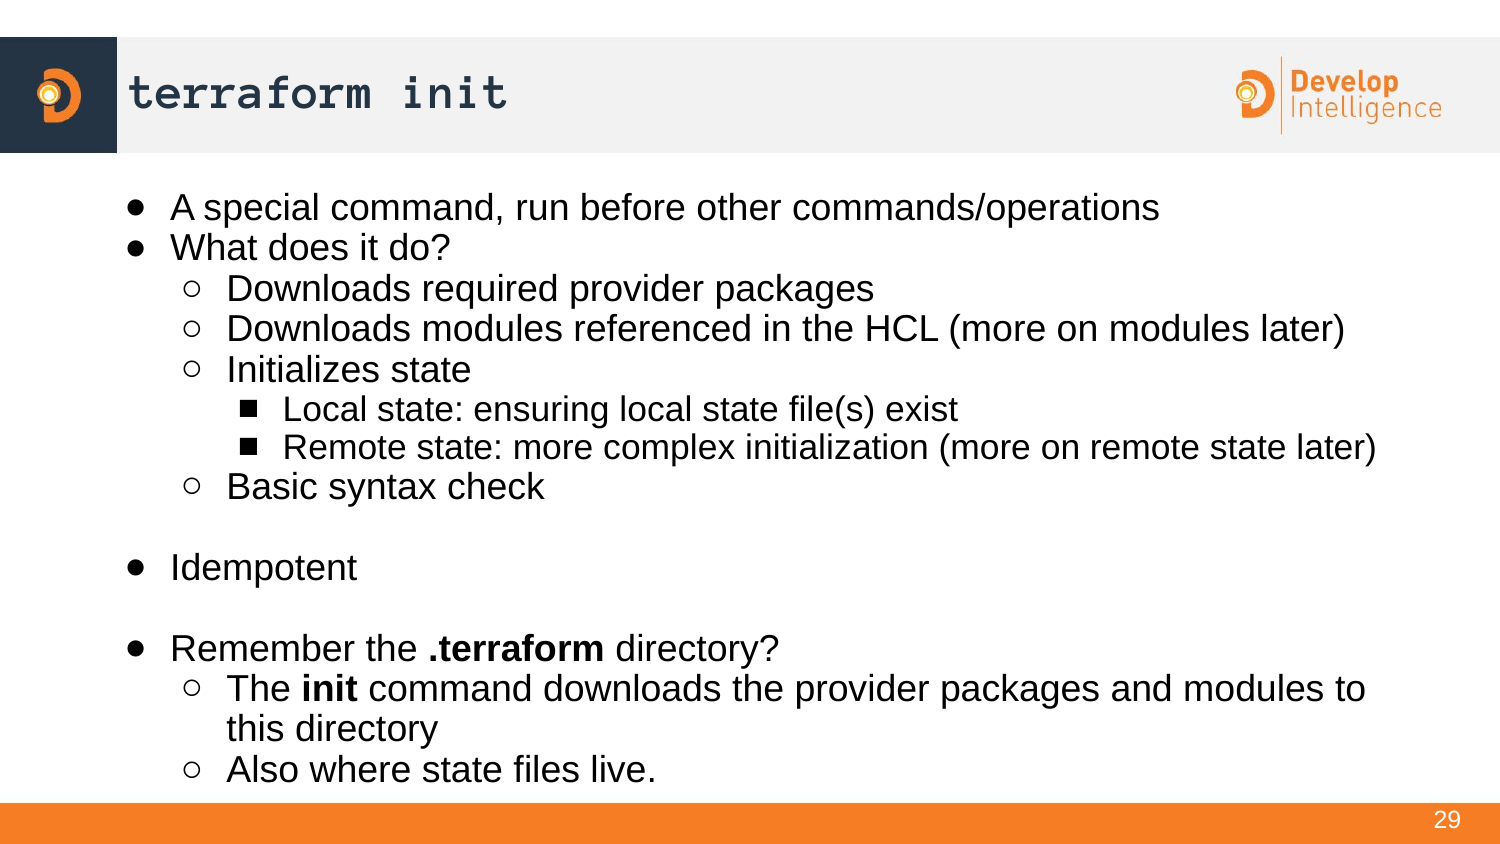

# terraform init
A special command, run before other commands/operations
What does it do?
Downloads required provider packages
Downloads modules referenced in the HCL (more on modules later)
Initializes state
Local state: ensuring local state file(s) exist
Remote state: more complex initialization (more on remote state later)
Basic syntax check

Idempotent

Remember the .terraform directory?
The init command downloads the provider packages and modules to this directory
Also where state files live.

29